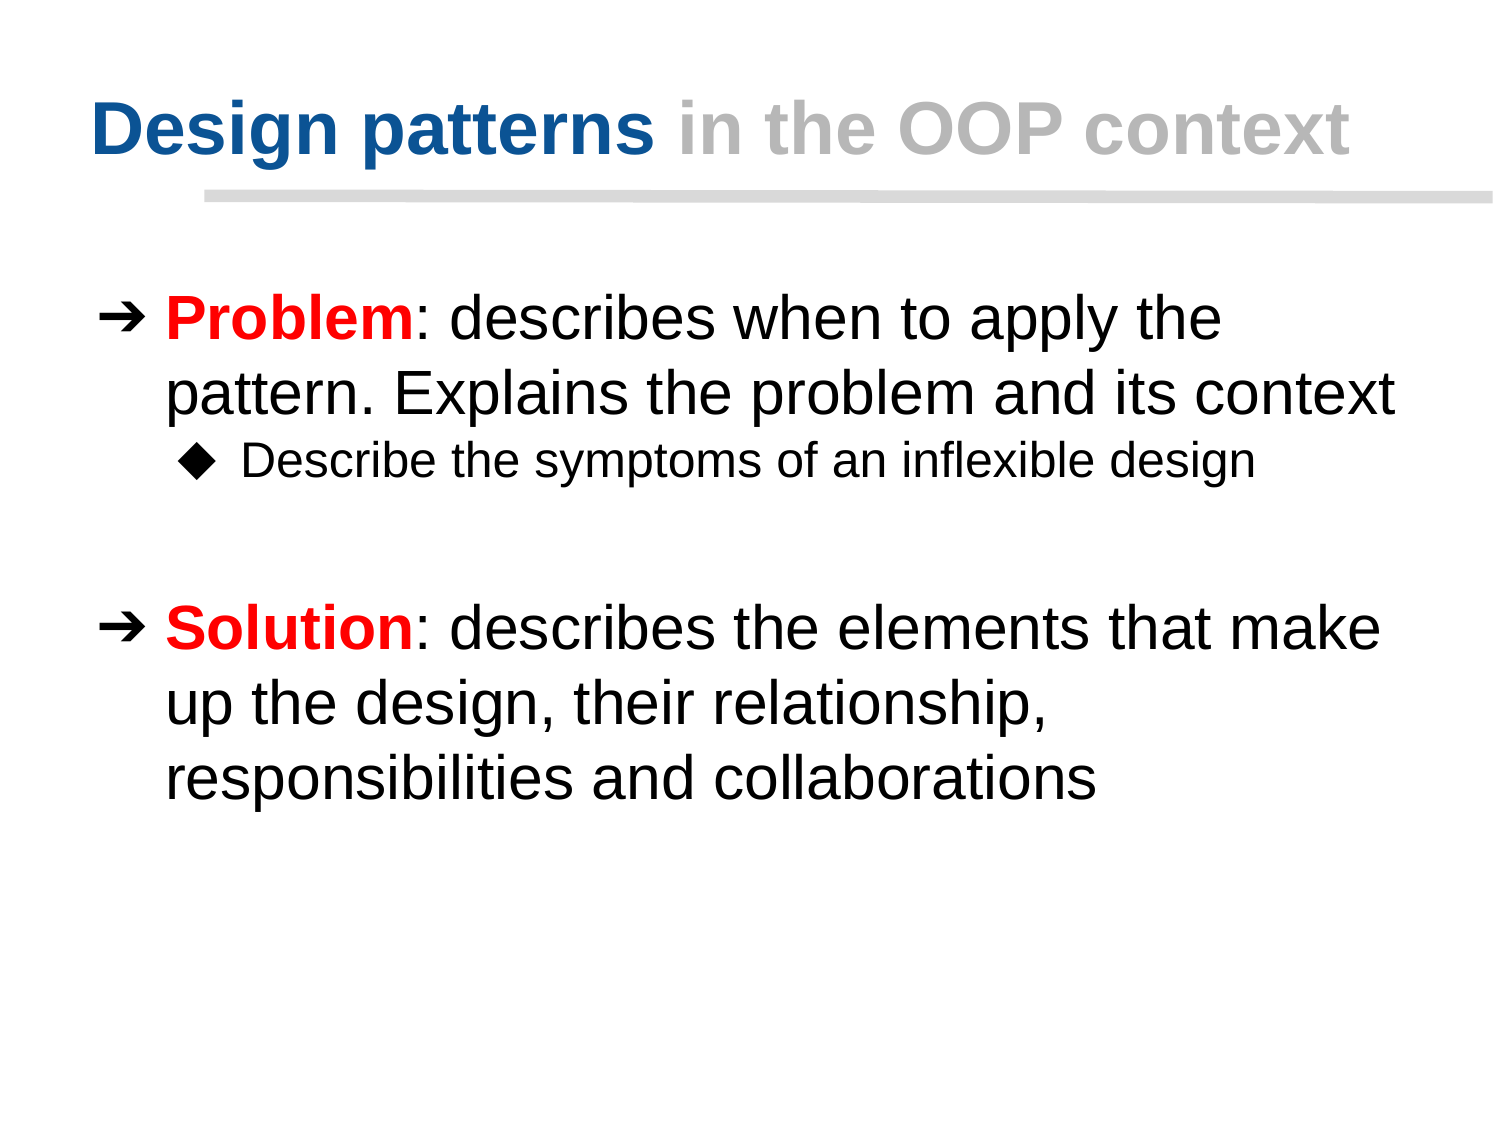

# Design patterns in the OOP context
Problem: describes when to apply the pattern. Explains the problem and its context
Describe the symptoms of an inflexible design

Solution: describes the elements that make up the design, their relationship, responsibilities and collaborations